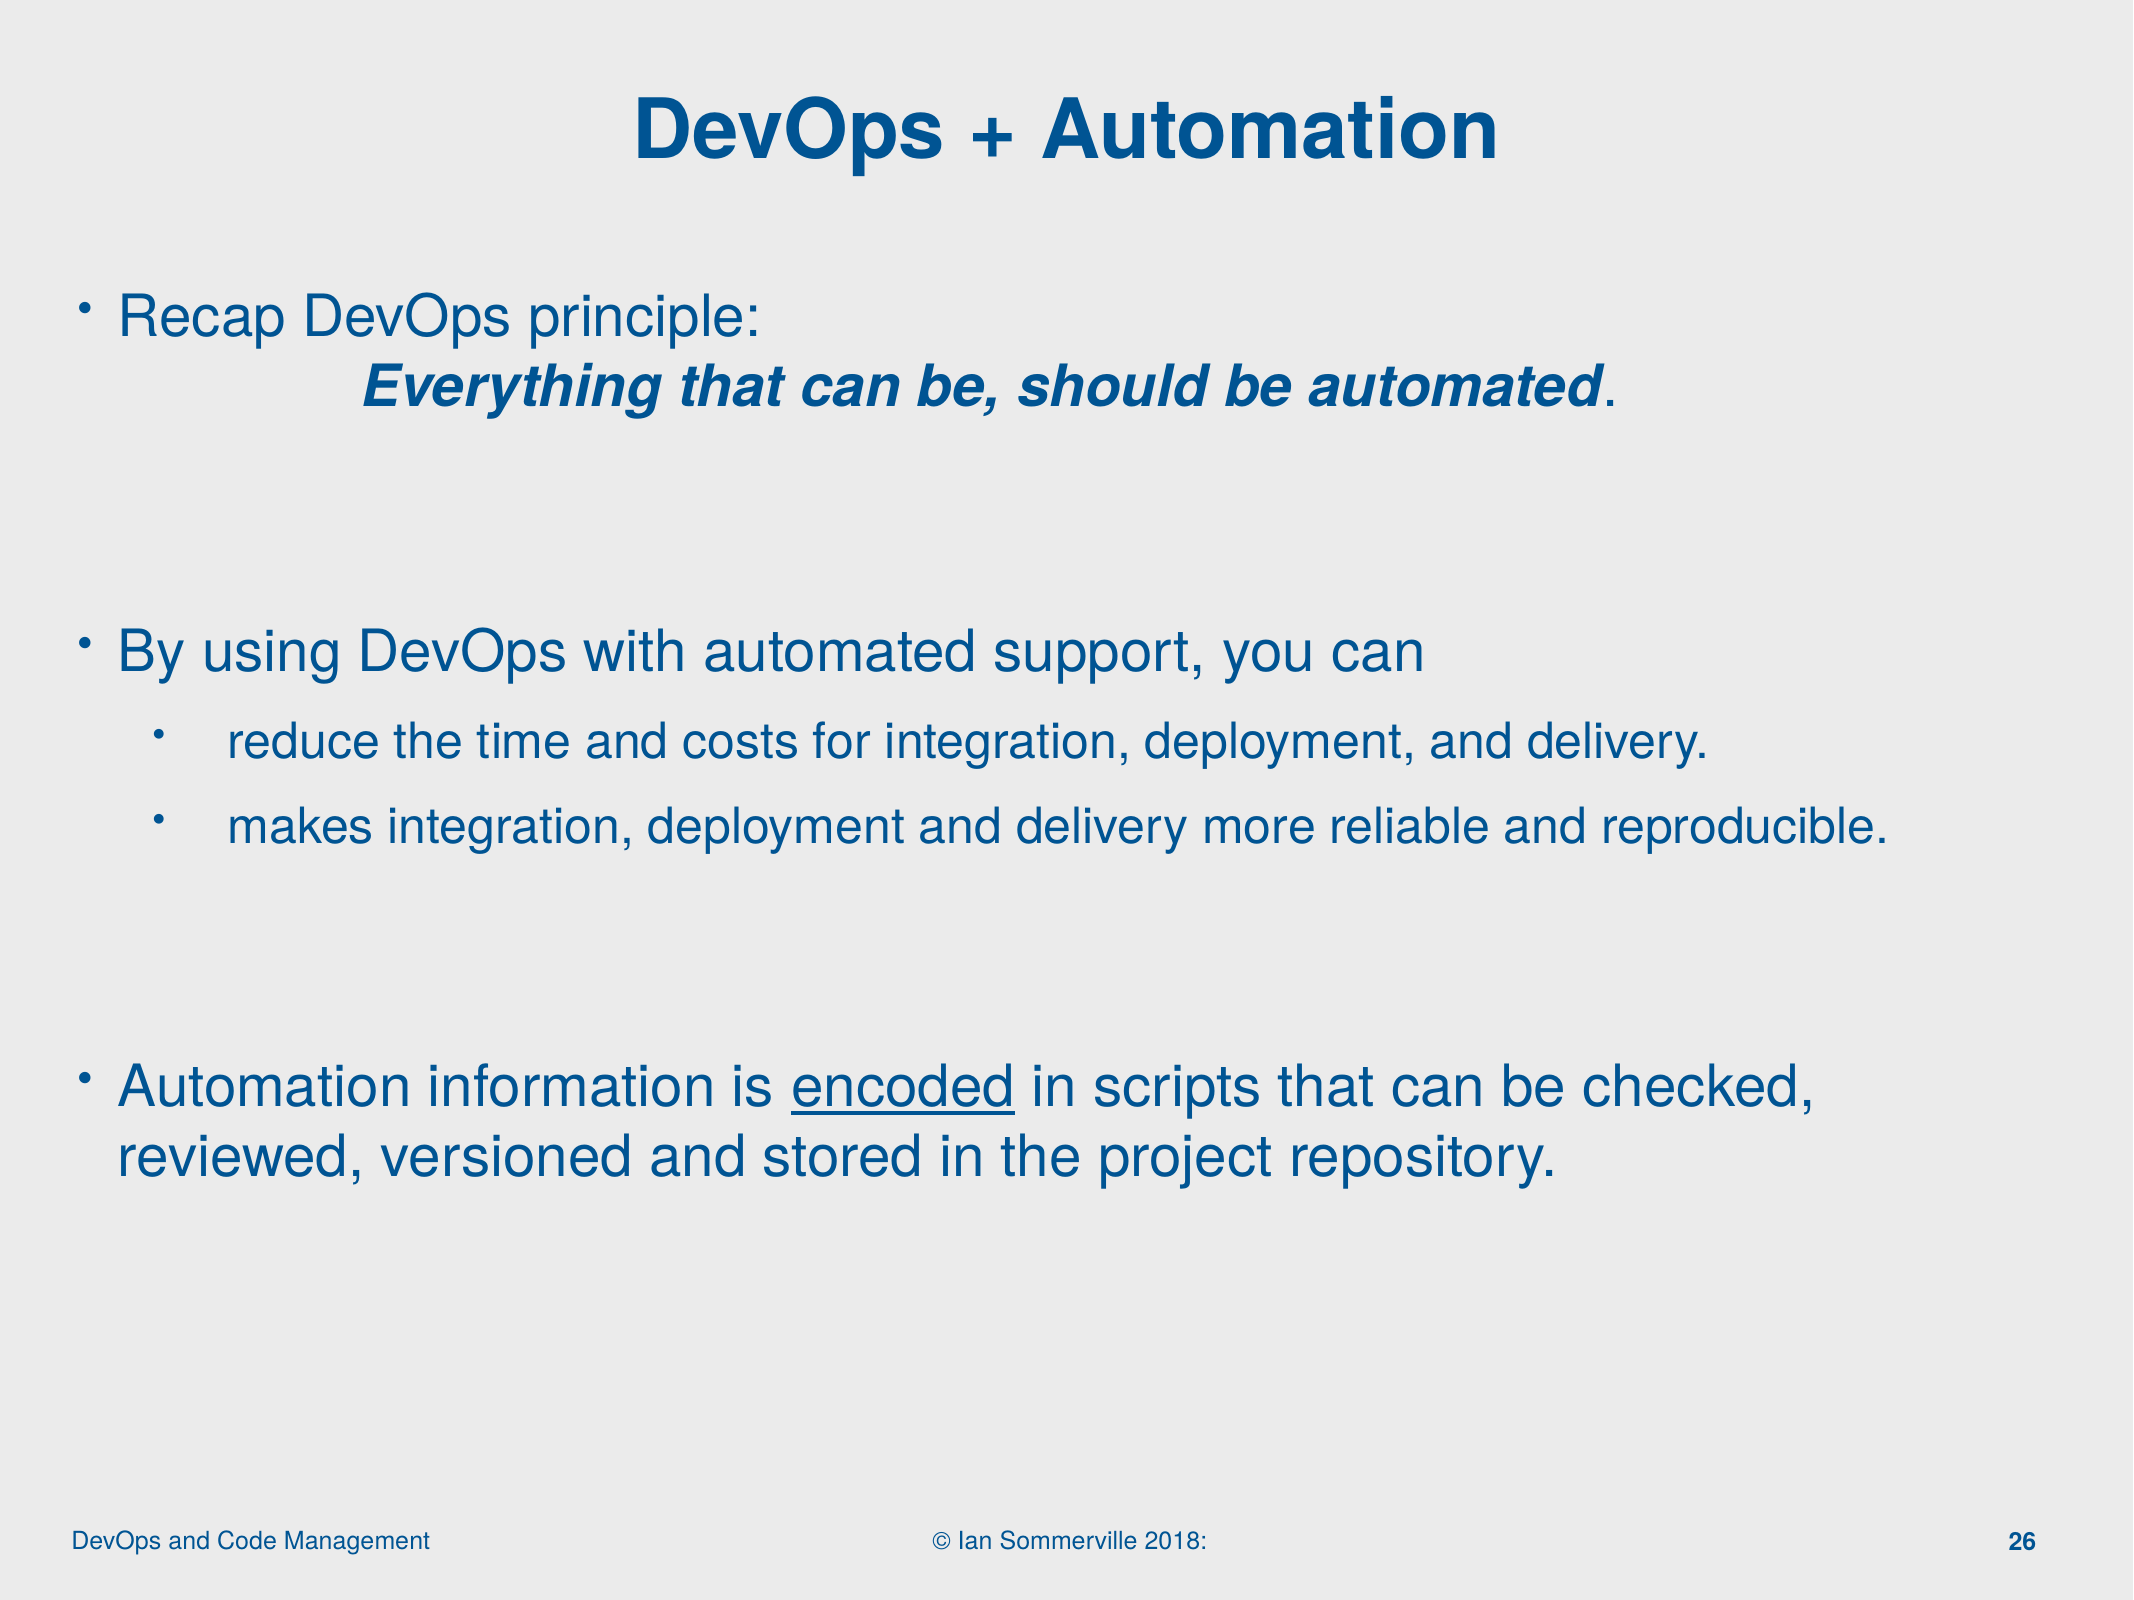

# DevOps + Automation
Recap DevOps principle:
               Everything that can be, should be automated.

By using DevOps with automated support, you can
reduce the time and costs for integration, deployment, and delivery.
makes integration, deployment and delivery more reliable and reproducible.

Automation information is encoded in scripts that can be checked, reviewed, versioned and stored in the project repository.
26